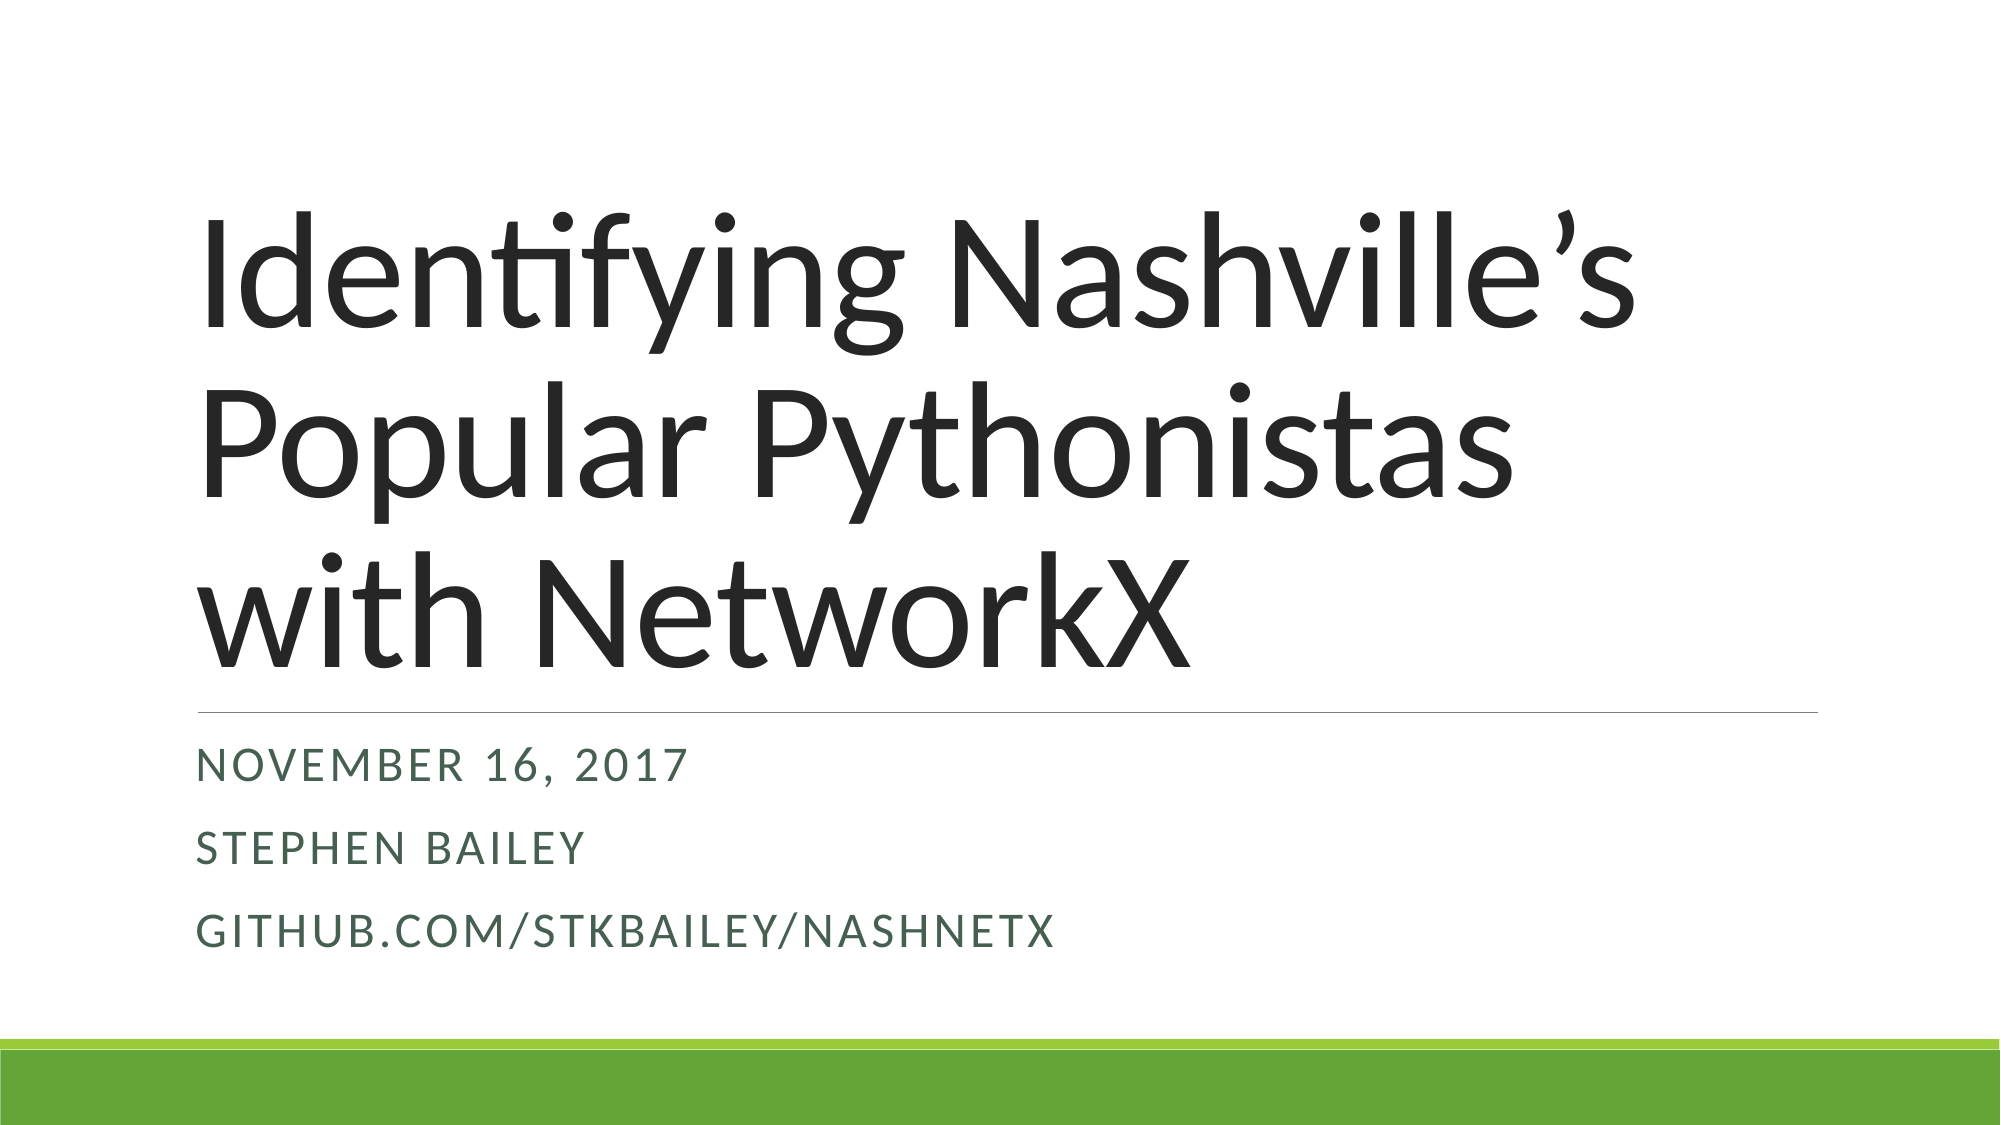

# Identifying Nashville’s Popular Pythonistas with NetworkX
November 16, 2017
Stephen Bailey
Github.com/stkbailey/nashnetx